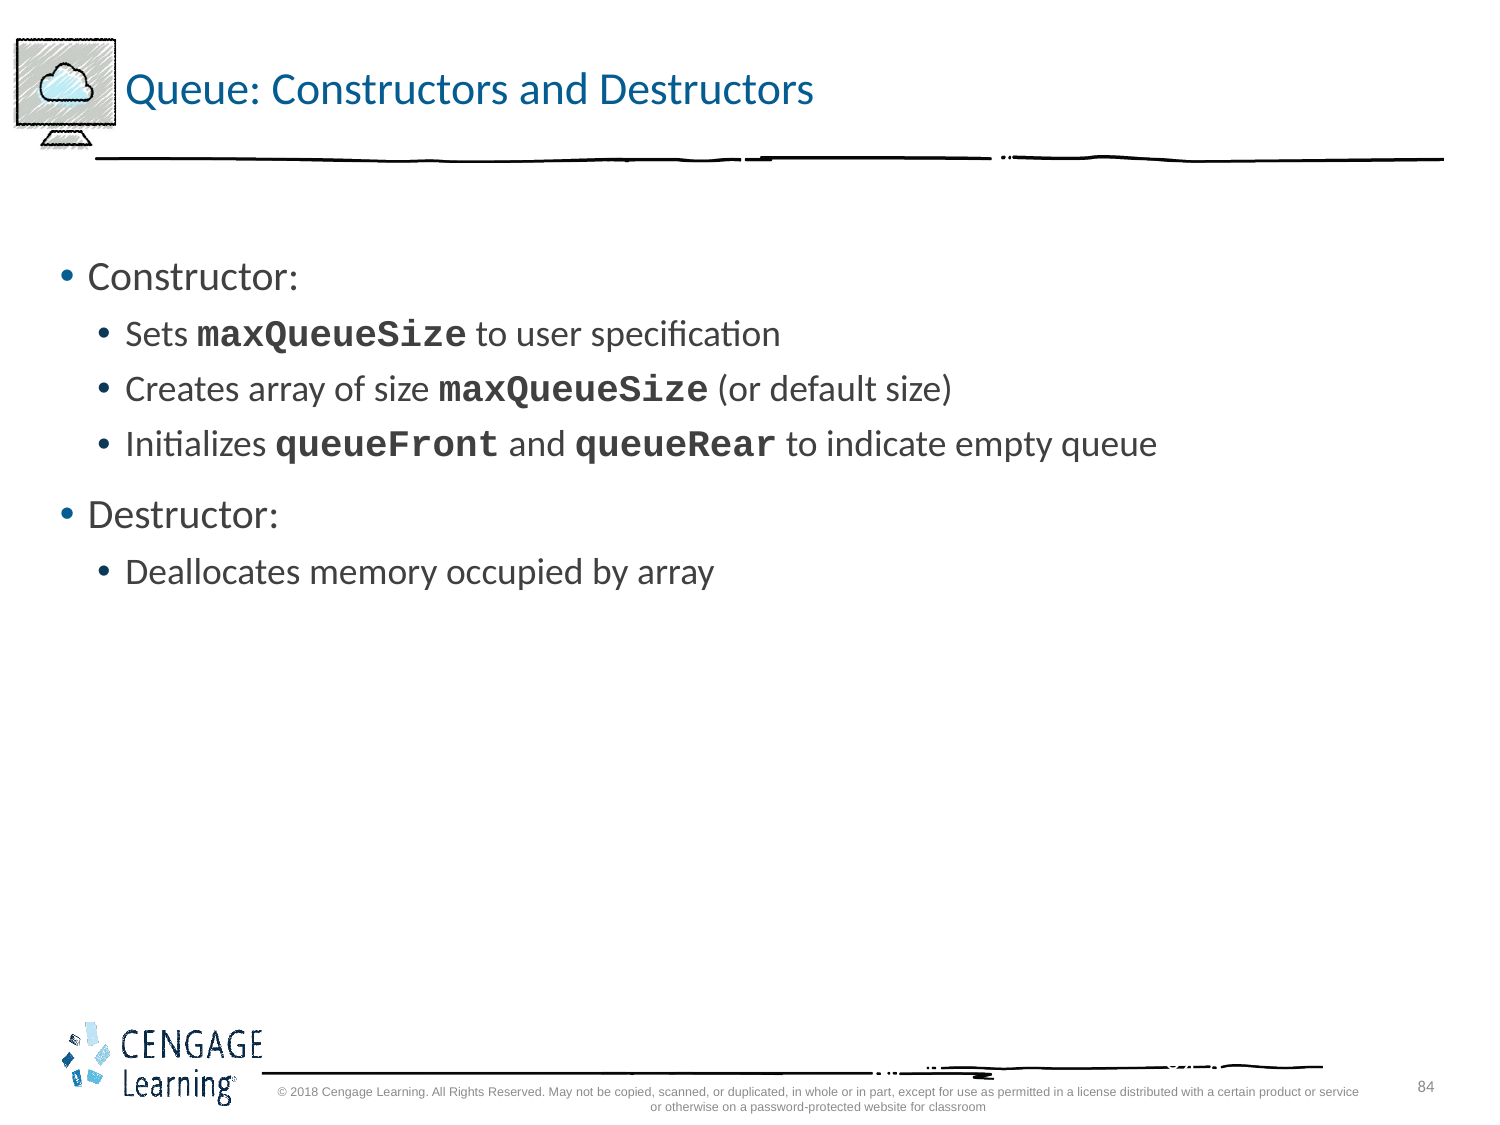

# Queue: Constructors and Destructors
Constructor:
Sets maxQueueSize to user specification
Creates array of size maxQueueSize (or default size)
Initializes queueFront and queueRear to indicate empty queue
Destructor:
Deallocates memory occupied by array
84
© 2018 Cengage Learning. All Rights Reserved. May not be copied, scanned, or duplicated, in whole or in part, except for use as permitted in a license distributed with a certain product or service or otherwise on a password-protected website for classroom